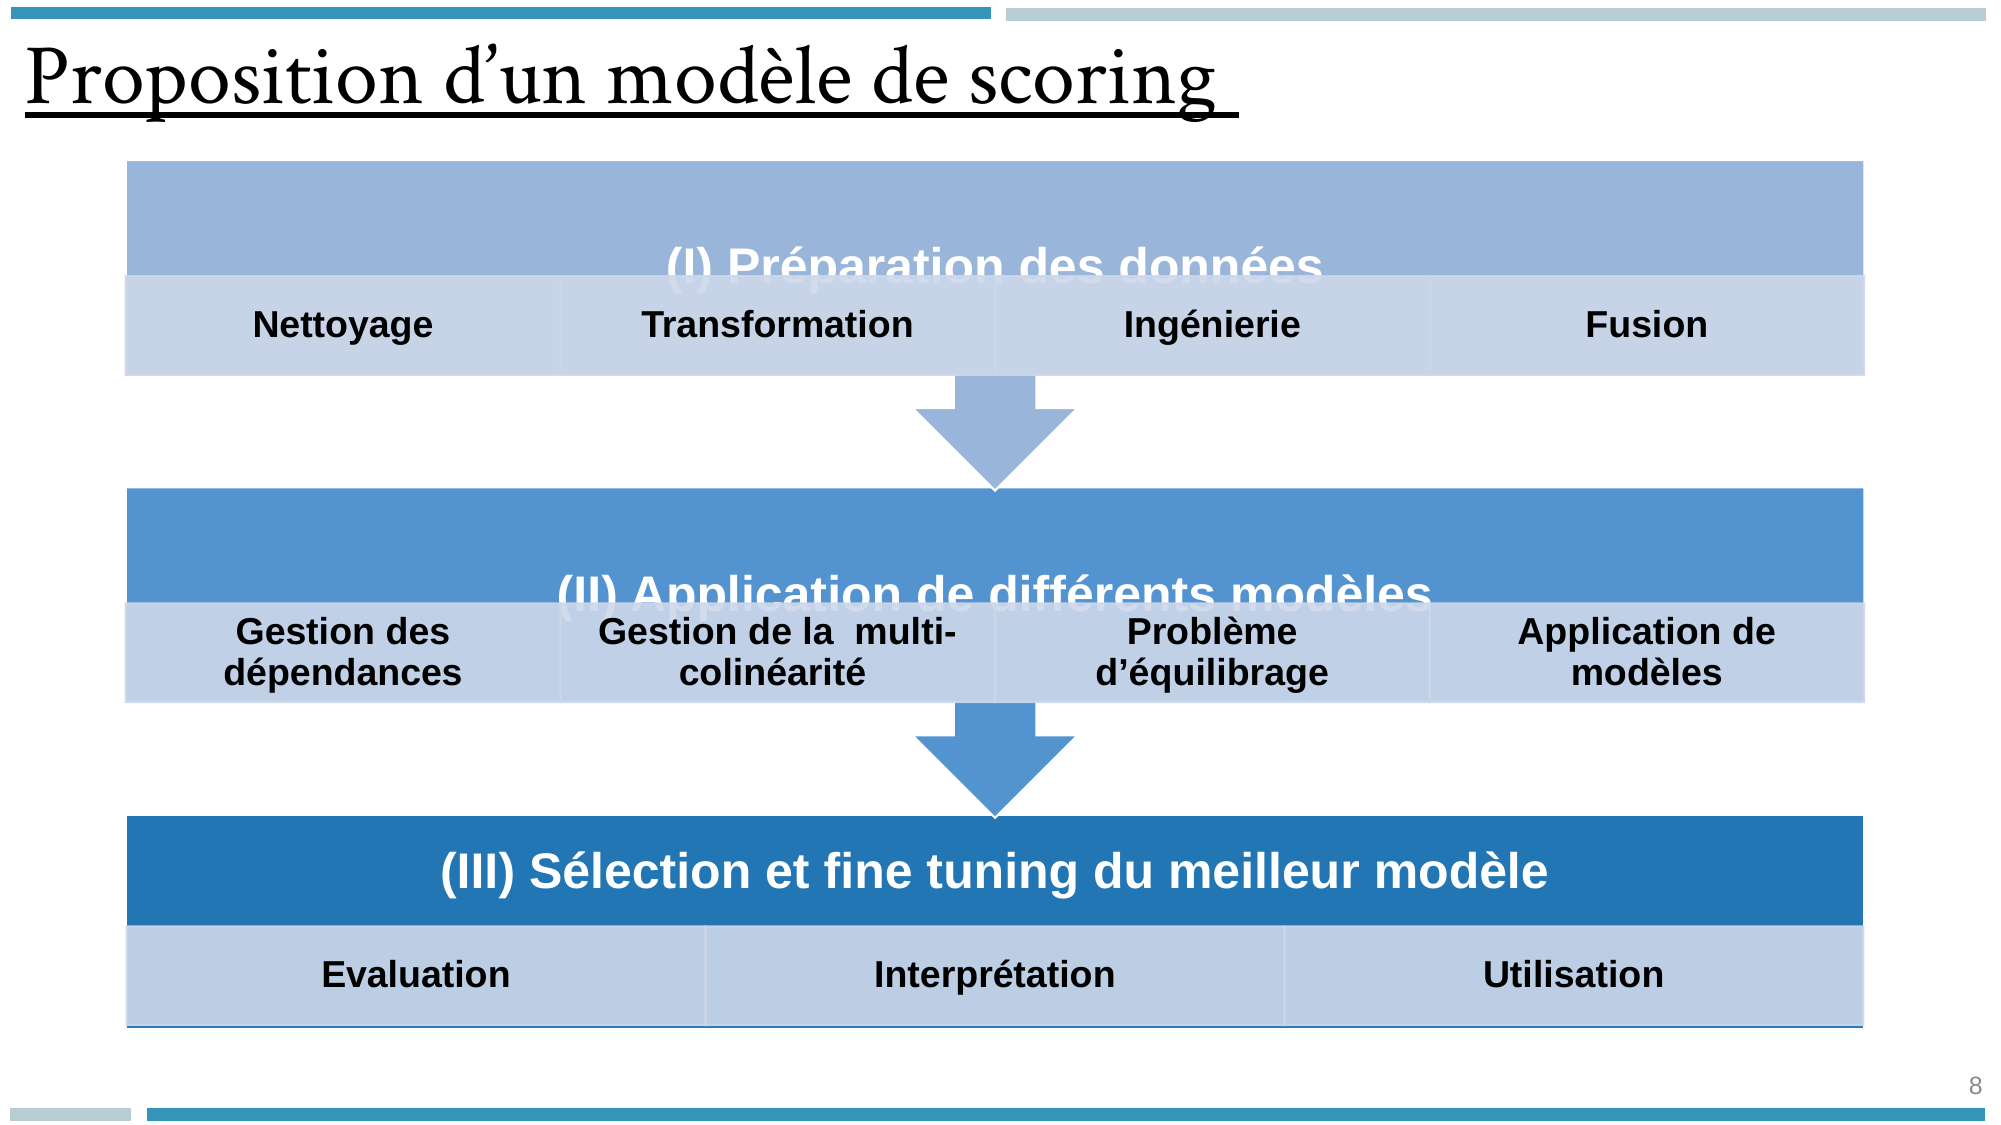

Proposition d’un modèle de scoring
(III) Sélection et fine tuning du meilleur modèle
Evaluation
Interprétation
Utilisation
(II) Application de différents modèles
Gestion des dépendances
Gestion de la  multi-colinéarité
Problème d’équilibrage
Application de modèles
(I) Préparation des données
Nettoyage
Transformation
Ingénierie
Fusion
Exploration
Filtrage
Nettoyage
Traitement des outliers
Optimisation/homogénéisation (dictionnaires)
Encodage
Création de nouvelles variabes
Agrégations
Jointures et groupby
(I) Préparation des données
Vérification des dépendances avec la cible (ANOVA)
Résolution des corrélations entre variables explicatives
Equilibrage des données (SMOTE upsampling)
Mise en place de comparaison de modèle (librairie pycaret)
(II) Comparaison de différents modèles
Choix des métriques d’évaluation
Choix du meilleur modèle
fine tuning des hyperparamètres
Courbe ROC
Sélection du Threshold (seuil métier)
Génération des probabilités
Enregistrement du modèle
(III) Choix et fine tuning du meilleur modèle
8